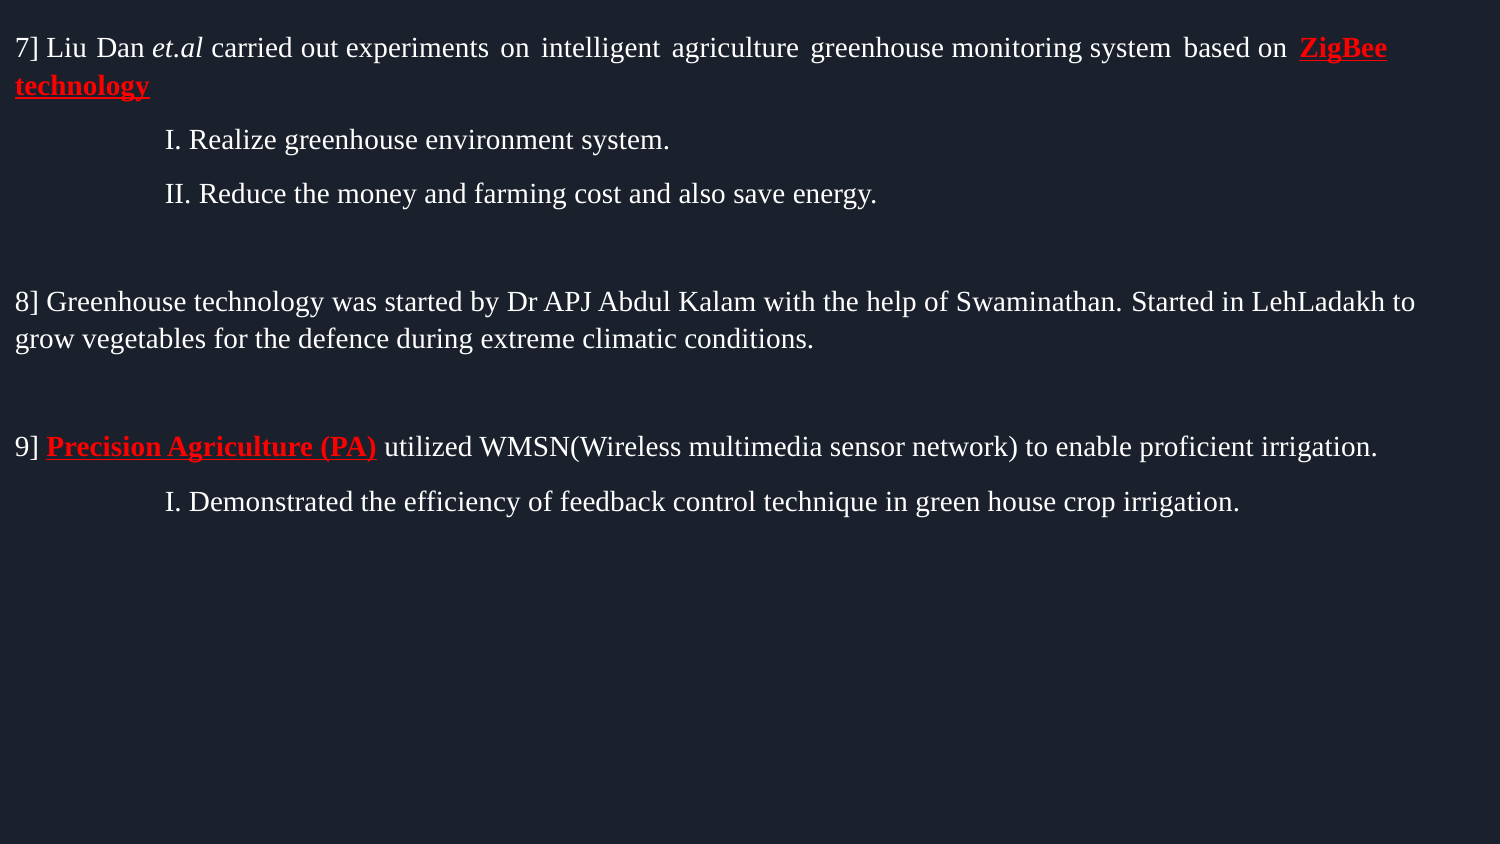

7] Liu Dan et.al carried out experiments on intelligent agriculture greenhouse monitoring system based on ZigBee technology
	I. Realize greenhouse environment system.
	II. Reduce the money and farming cost and also save energy.

8] Greenhouse technology was started by Dr APJ Abdul Kalam with the help of Swaminathan. Started in LehLadakh to grow vegetables for the defence during extreme climatic conditions.

9] Precision Agriculture (PA) utilized WMSN(Wireless multimedia sensor network) to enable proficient irrigation.
	I. Demonstrated the efficiency of feedback control technique in green house crop irrigation.